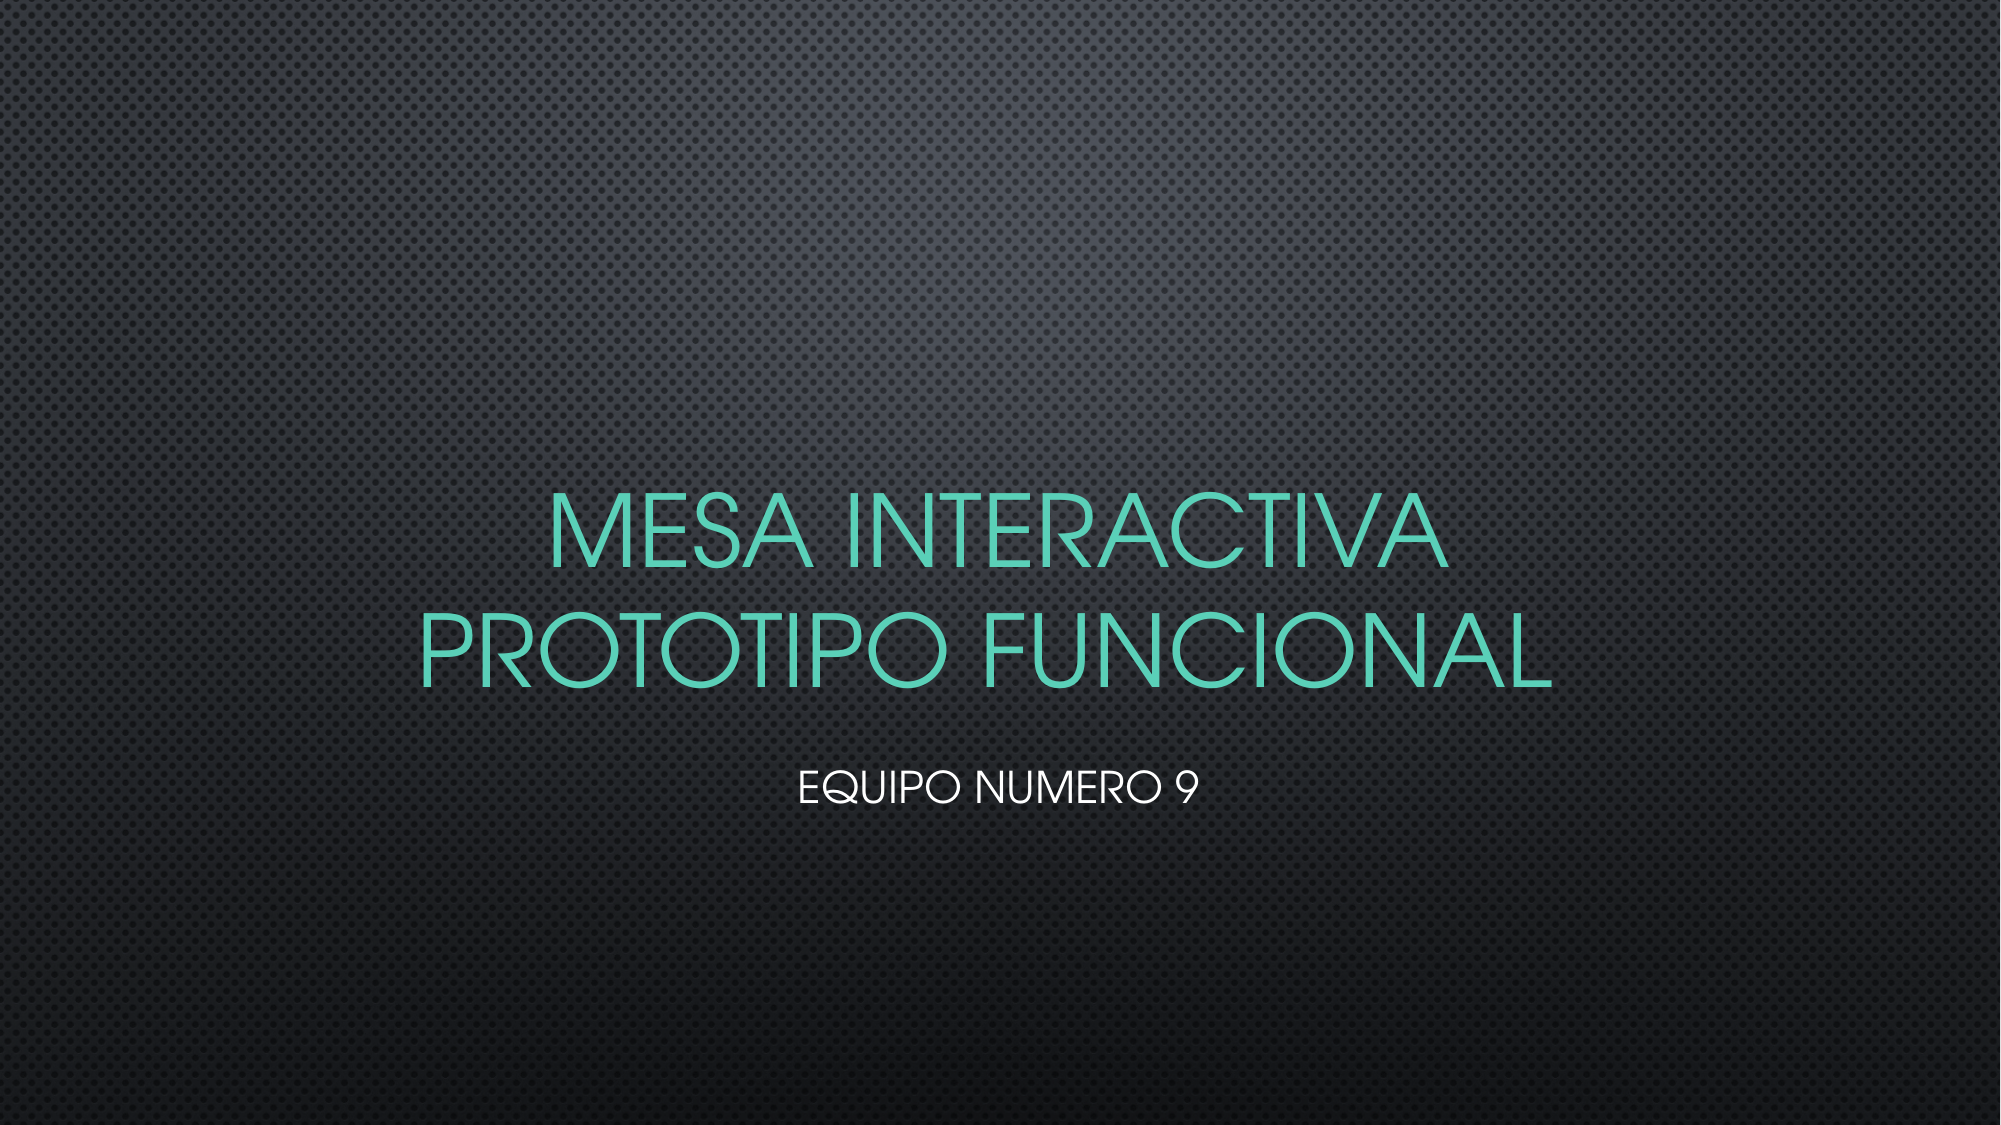

# Mesa interactiva Prototipo Funcional
Equipo numero 9